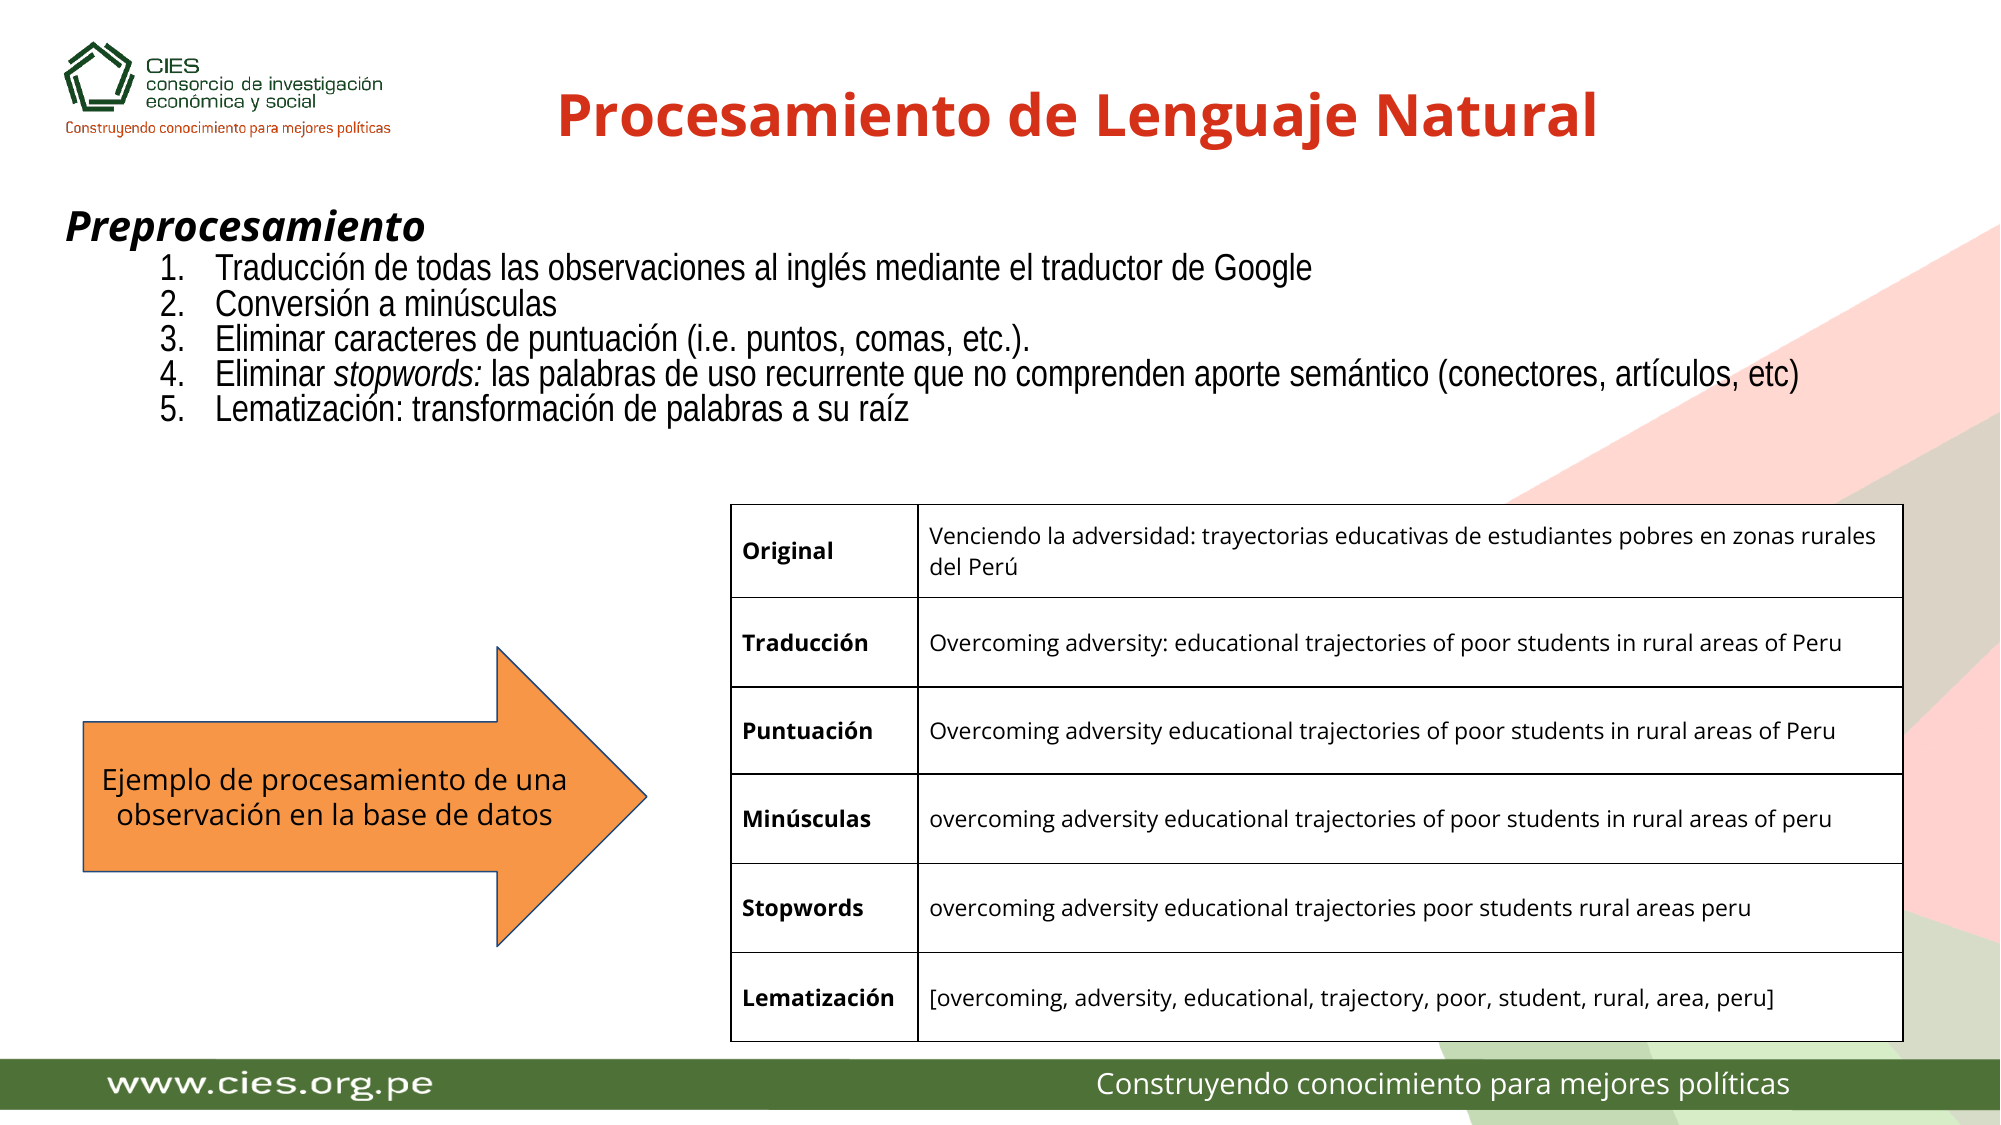

Procesamiento de Lenguaje Natural
Preprocesamiento
Traducción de todas las observaciones al inglés mediante el traductor de Google
Conversión a minúsculas
Eliminar caracteres de puntuación (i.e. puntos, comas, etc.).
Eliminar stopwords: las palabras de uso recurrente que no comprenden aporte semántico (conectores, artículos, etc)
Lematización: transformación de palabras a su raíz
| Original | Venciendo la adversidad: trayectorias educativas de estudiantes pobres en zonas rurales del Perú |
| --- | --- |
| Traducción | Overcoming adversity: educational trajectories of poor students in rural areas of Peru |
| Puntuación | Overcoming adversity educational trajectories of poor students in rural areas of Peru |
| Minúsculas | overcoming adversity educational trajectories of poor students in rural areas of peru |
| Stopwords | overcoming adversity educational trajectories poor students rural areas peru |
| Lematización | [overcoming, adversity, educational, trajectory, poor, student, rural, area, peru] |

Ejemplo de procesamiento de una observación en la base de datos